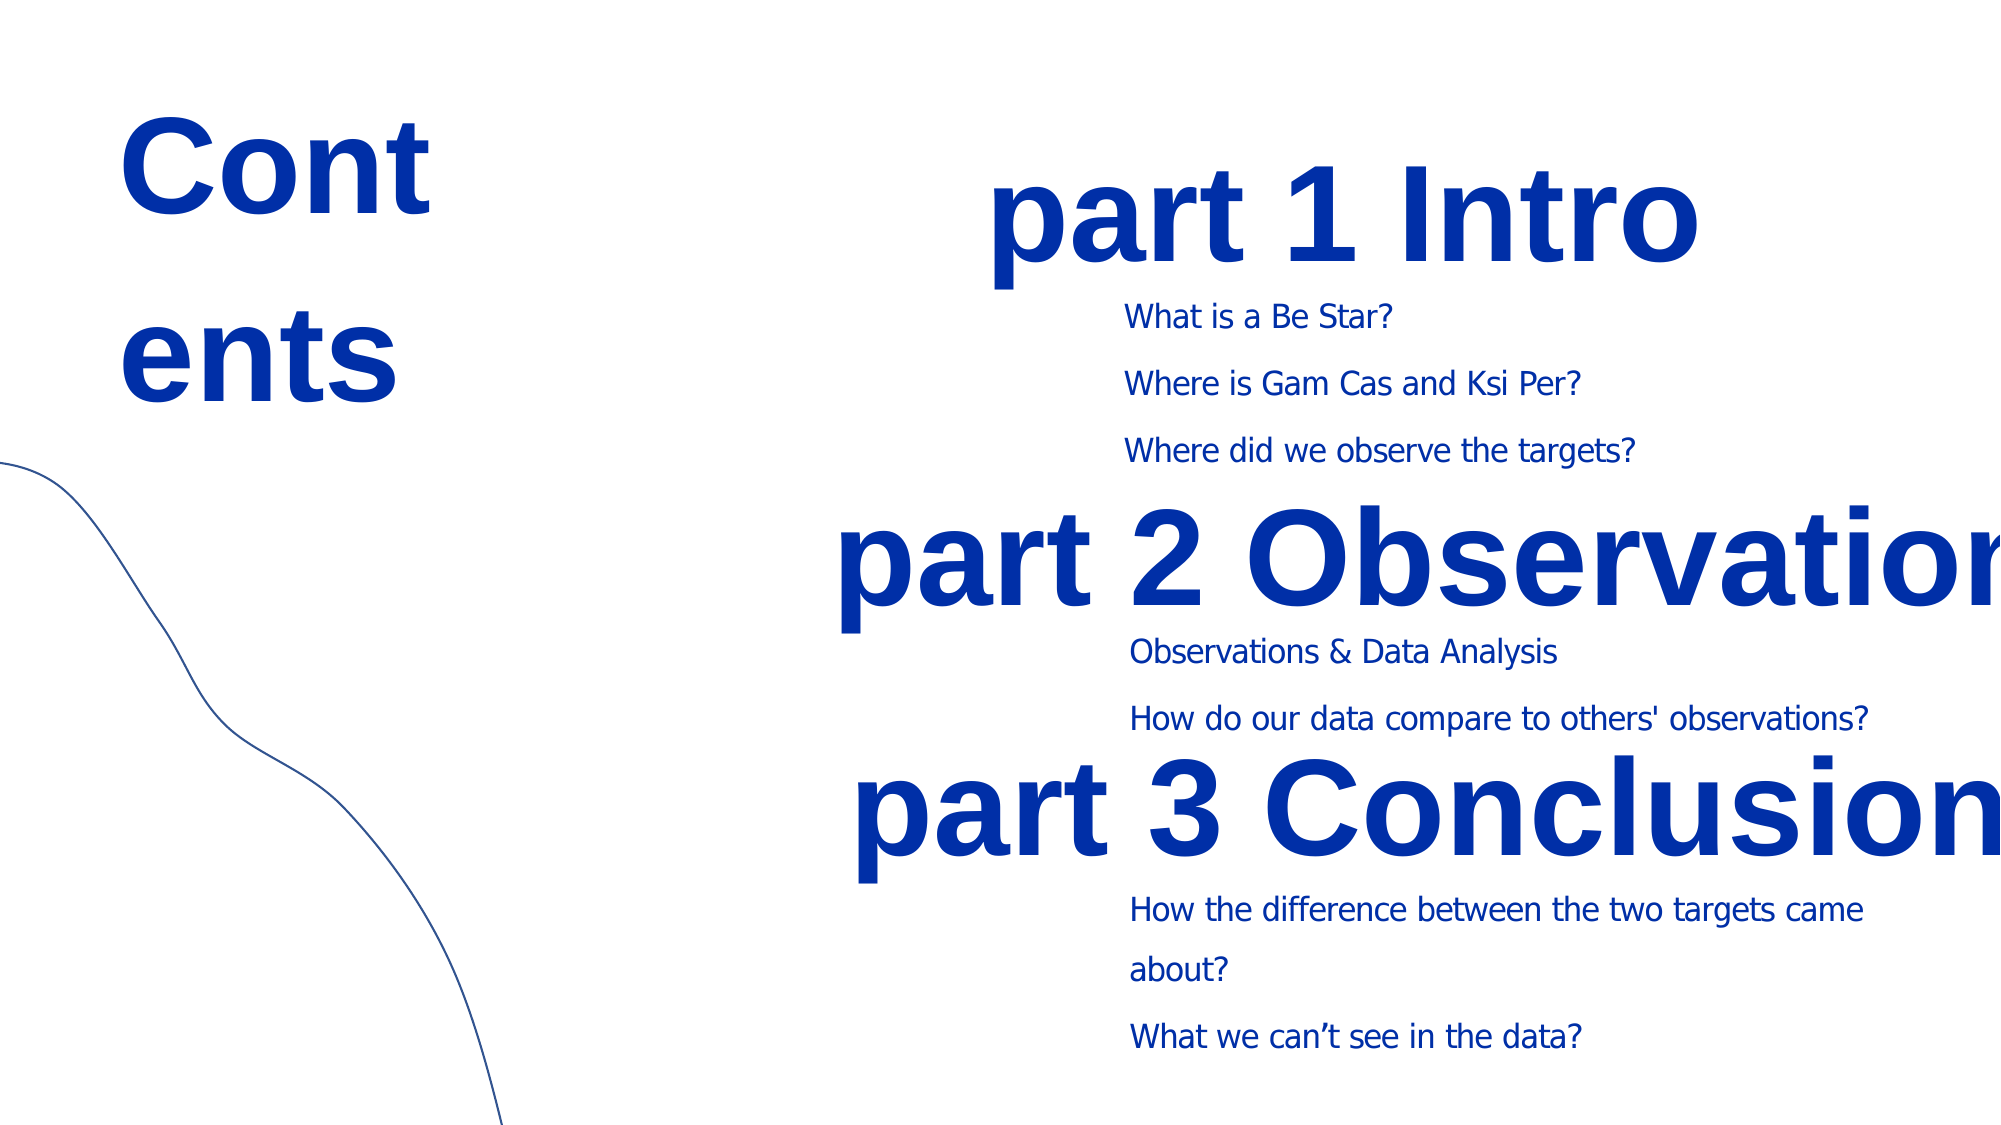

Contents
part 1 Intro
What is a Be Star?
Where is Gam Cas and Ksi Per?
Where did we observe the targets?

part 2 Observations
Observations & Data Analysis
How do our data compare to others' observations?

part 3 Conclusion
How the difference between the two targets came about?
What we can’t see in the data?